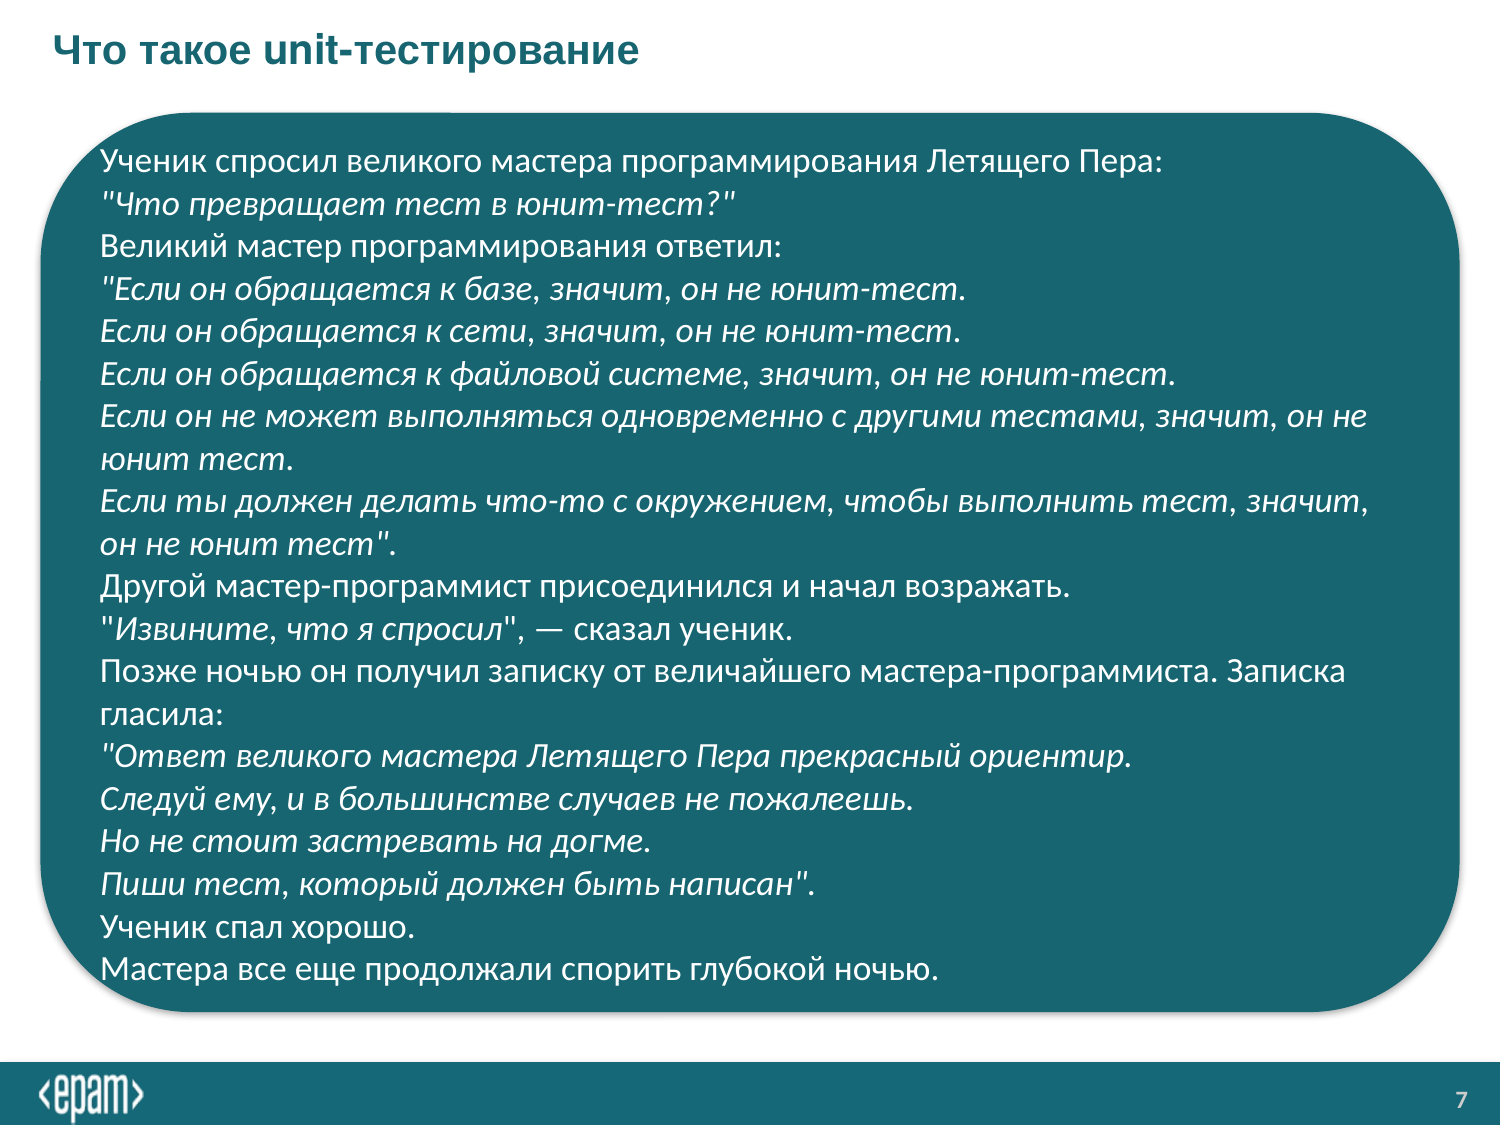

# Что такое unit-тестирование
Ученик спросил великого мастера программирования Летящего Пера:
"Что превращает тест в юнит-тест?"
Великий мастер программирования ответил:
"Если он обращается к базе, значит, он не юнит-тест.
Если он обращается к сети, значит, он не юнит-тест.
Если он обращается к файловой системе, значит, он не юнит-тест.
Если он не может выполняться одновременно с другими тестами, значит, он не юнит тест.
Если ты должен делать что-то с окружением, чтобы выполнить тест, значит, он не юнит тест".
Другой мастер-программист присоединился и начал возражать.
"Извините, что я спросил", — сказал ученик. 
Позже ночью он получил записку от величайшего мастера-программиста. Записка гласила:
"Ответ великого мастера Летящего Пера прекрасный ориентир.
Следуй ему, и в большинстве случаев не пожалеешь.
Но не стоит застревать на догме.
Пиши тест, который должен быть написан".
Ученик спал хорошо.
Мастера все еще продолжали спорить глубокой ночью.